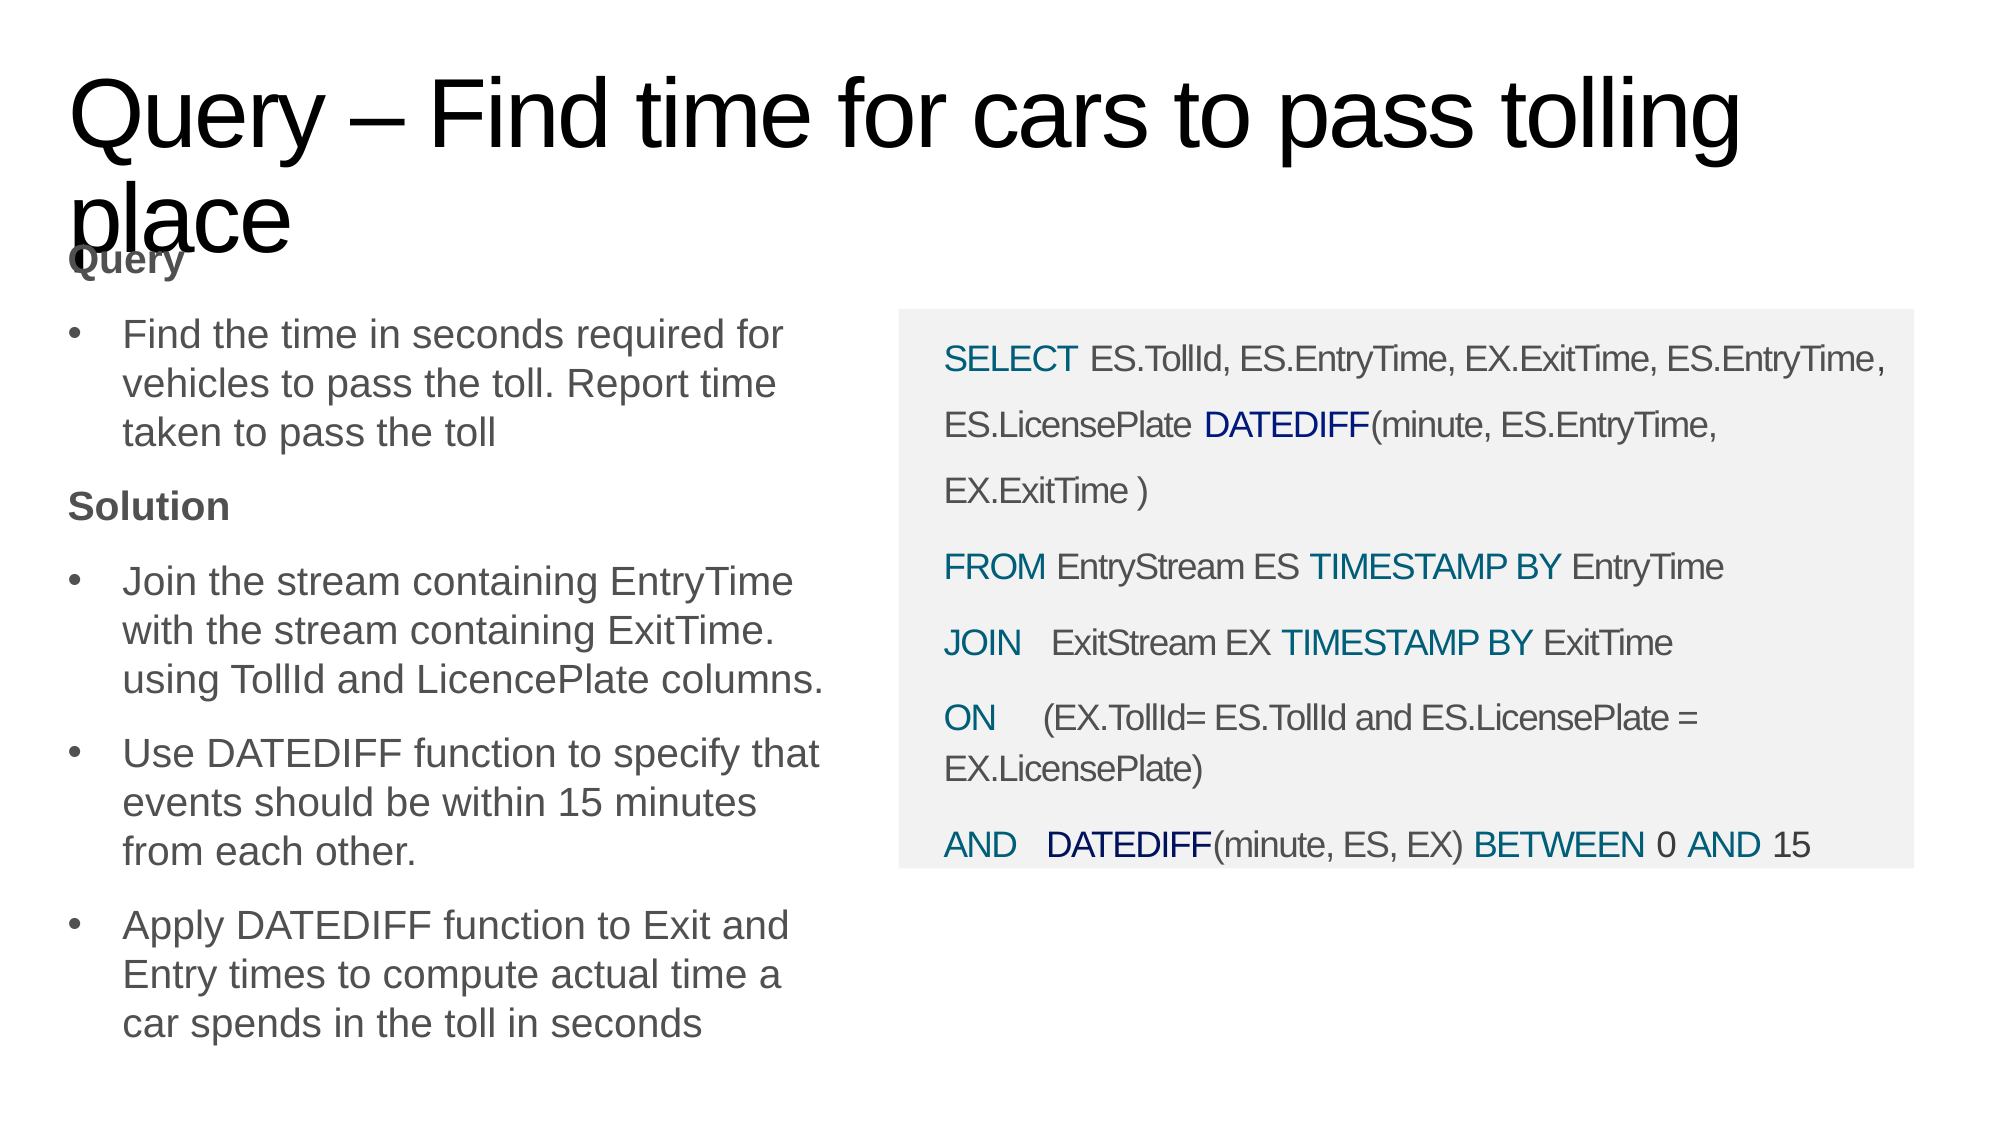

# Query – Find time for cars to pass tolling place
Query
Find the time in seconds required for vehicles to pass the toll. Report time taken to pass the toll
Solution
Join the stream containing EntryTime with the stream containing ExitTime. using TollId and LicencePlate columns.
Use DATEDIFF function to specify that events should be within 15 minutes from each other.
Apply DATEDIFF function to Exit and Entry times to compute actual time a car spends in the toll in seconds
SELECT ES.TollId, ES.EntryTime, EX.ExitTime, ES.EntryTime, ES.LicensePlate DATEDIFF(minute, ES.EntryTime, EX.ExitTime )
FROM EntryStream ES TIMESTAMP BY EntryTime
JOIN   ExitStream EX TIMESTAMP BY ExitTime
ON     (EX.TollId= ES.TollId and ES.LicensePlate = EX.LicensePlate)
AND   DATEDIFF(minute, ES, EX) BETWEEN 0 AND 15